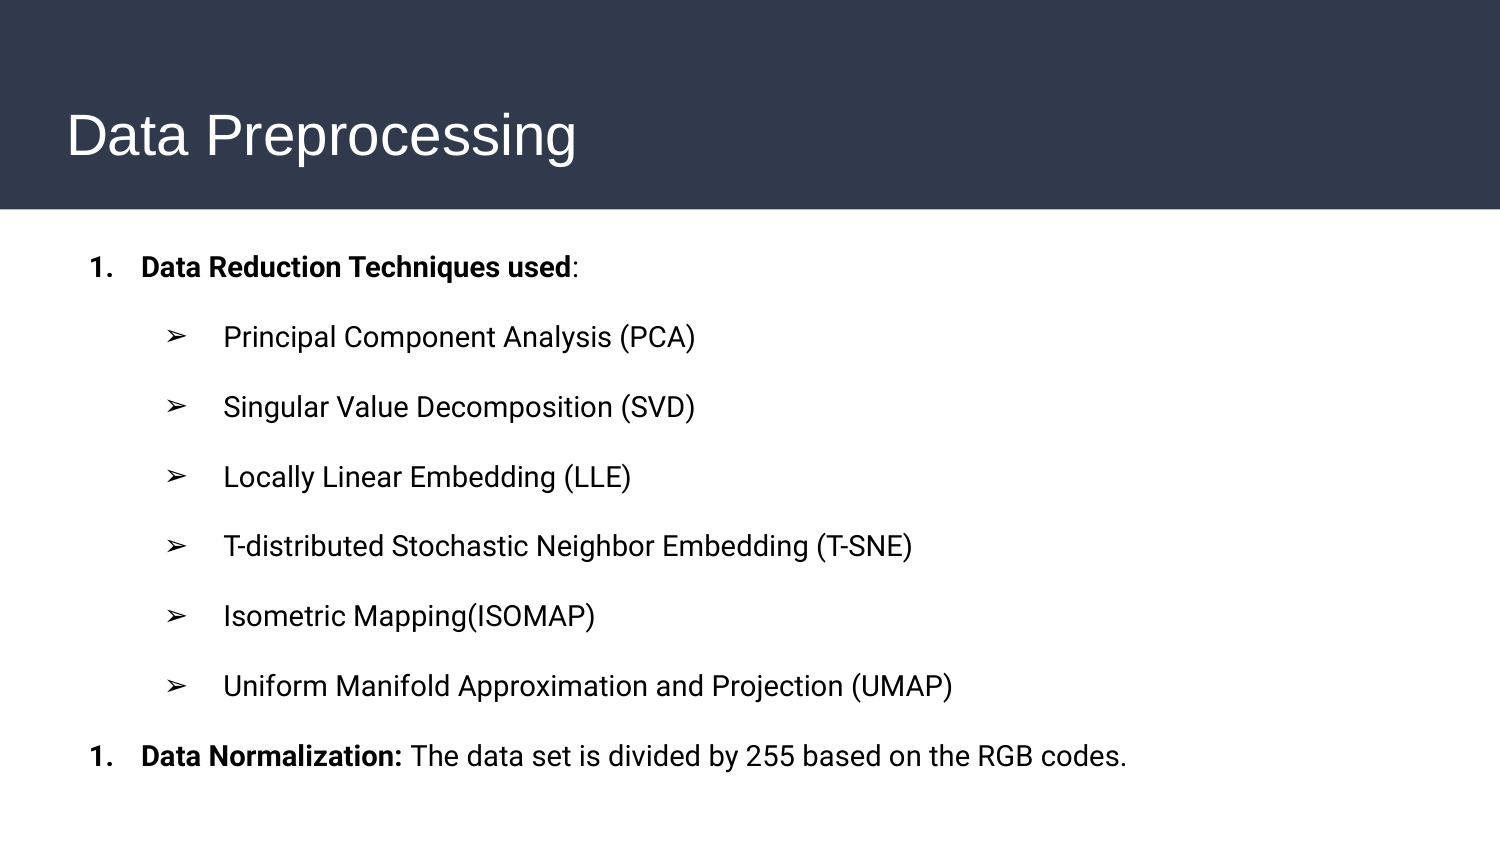

# Data Preprocessing
Data Reduction Techniques used:

 Principal Component Analysis (PCA)

 Singular Value Decomposition (SVD)

 Locally Linear Embedding (LLE)

 T-distributed Stochastic Neighbor Embedding (T-SNE)

 Isometric Mapping(ISOMAP)

 Uniform Manifold Approximation and Projection (UMAP)

Data Normalization: The data set is divided by 255 based on the RGB codes.